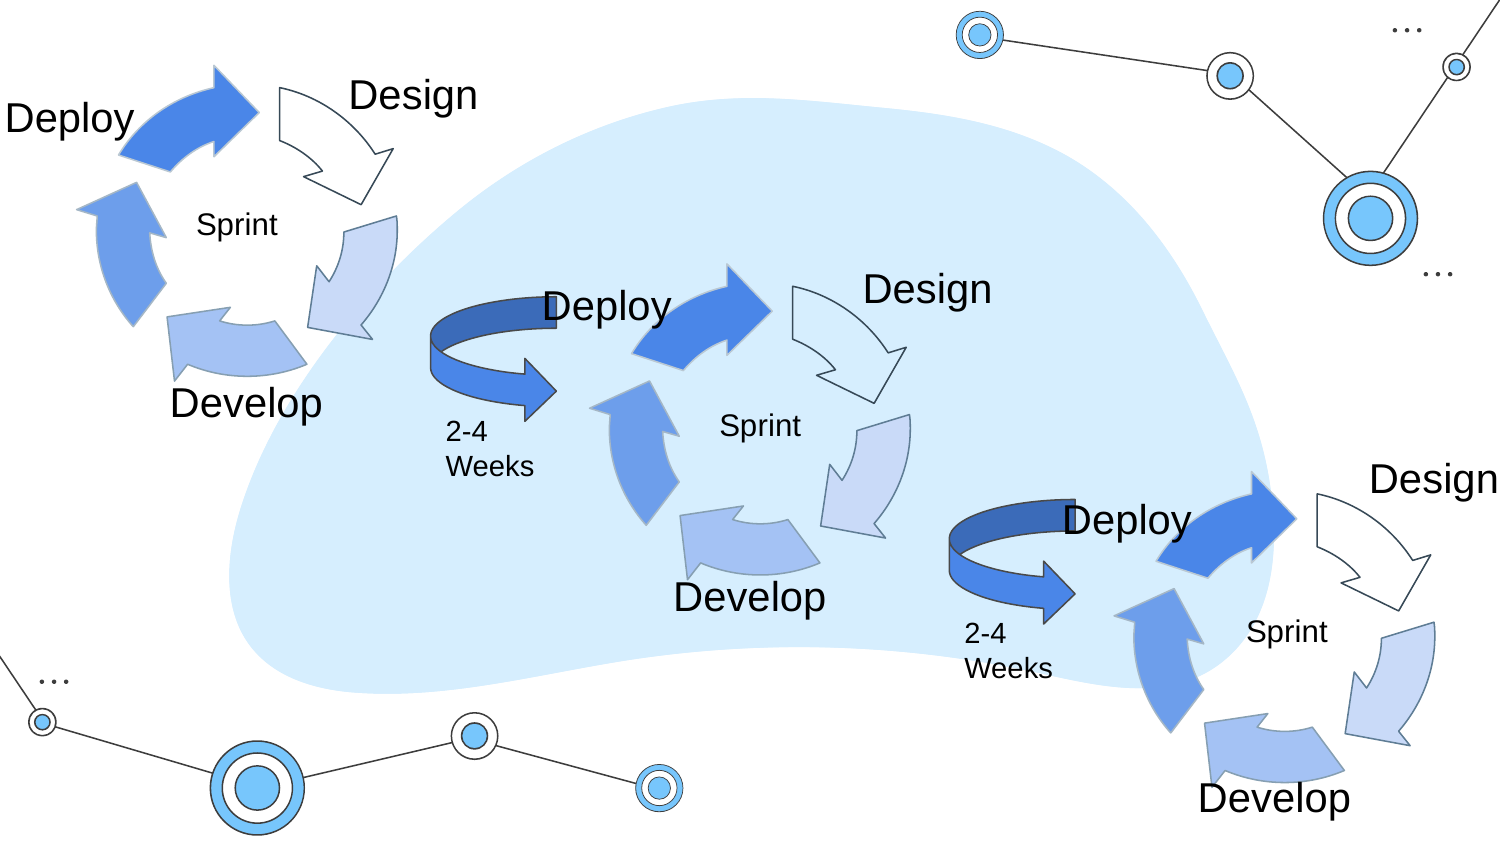

Design

Deploy
Sprint
Design
Deploy

2-4 Weeks
Develop
Sprint
Design

Deploy

2-4 Weeks
Develop
Sprint
Develop